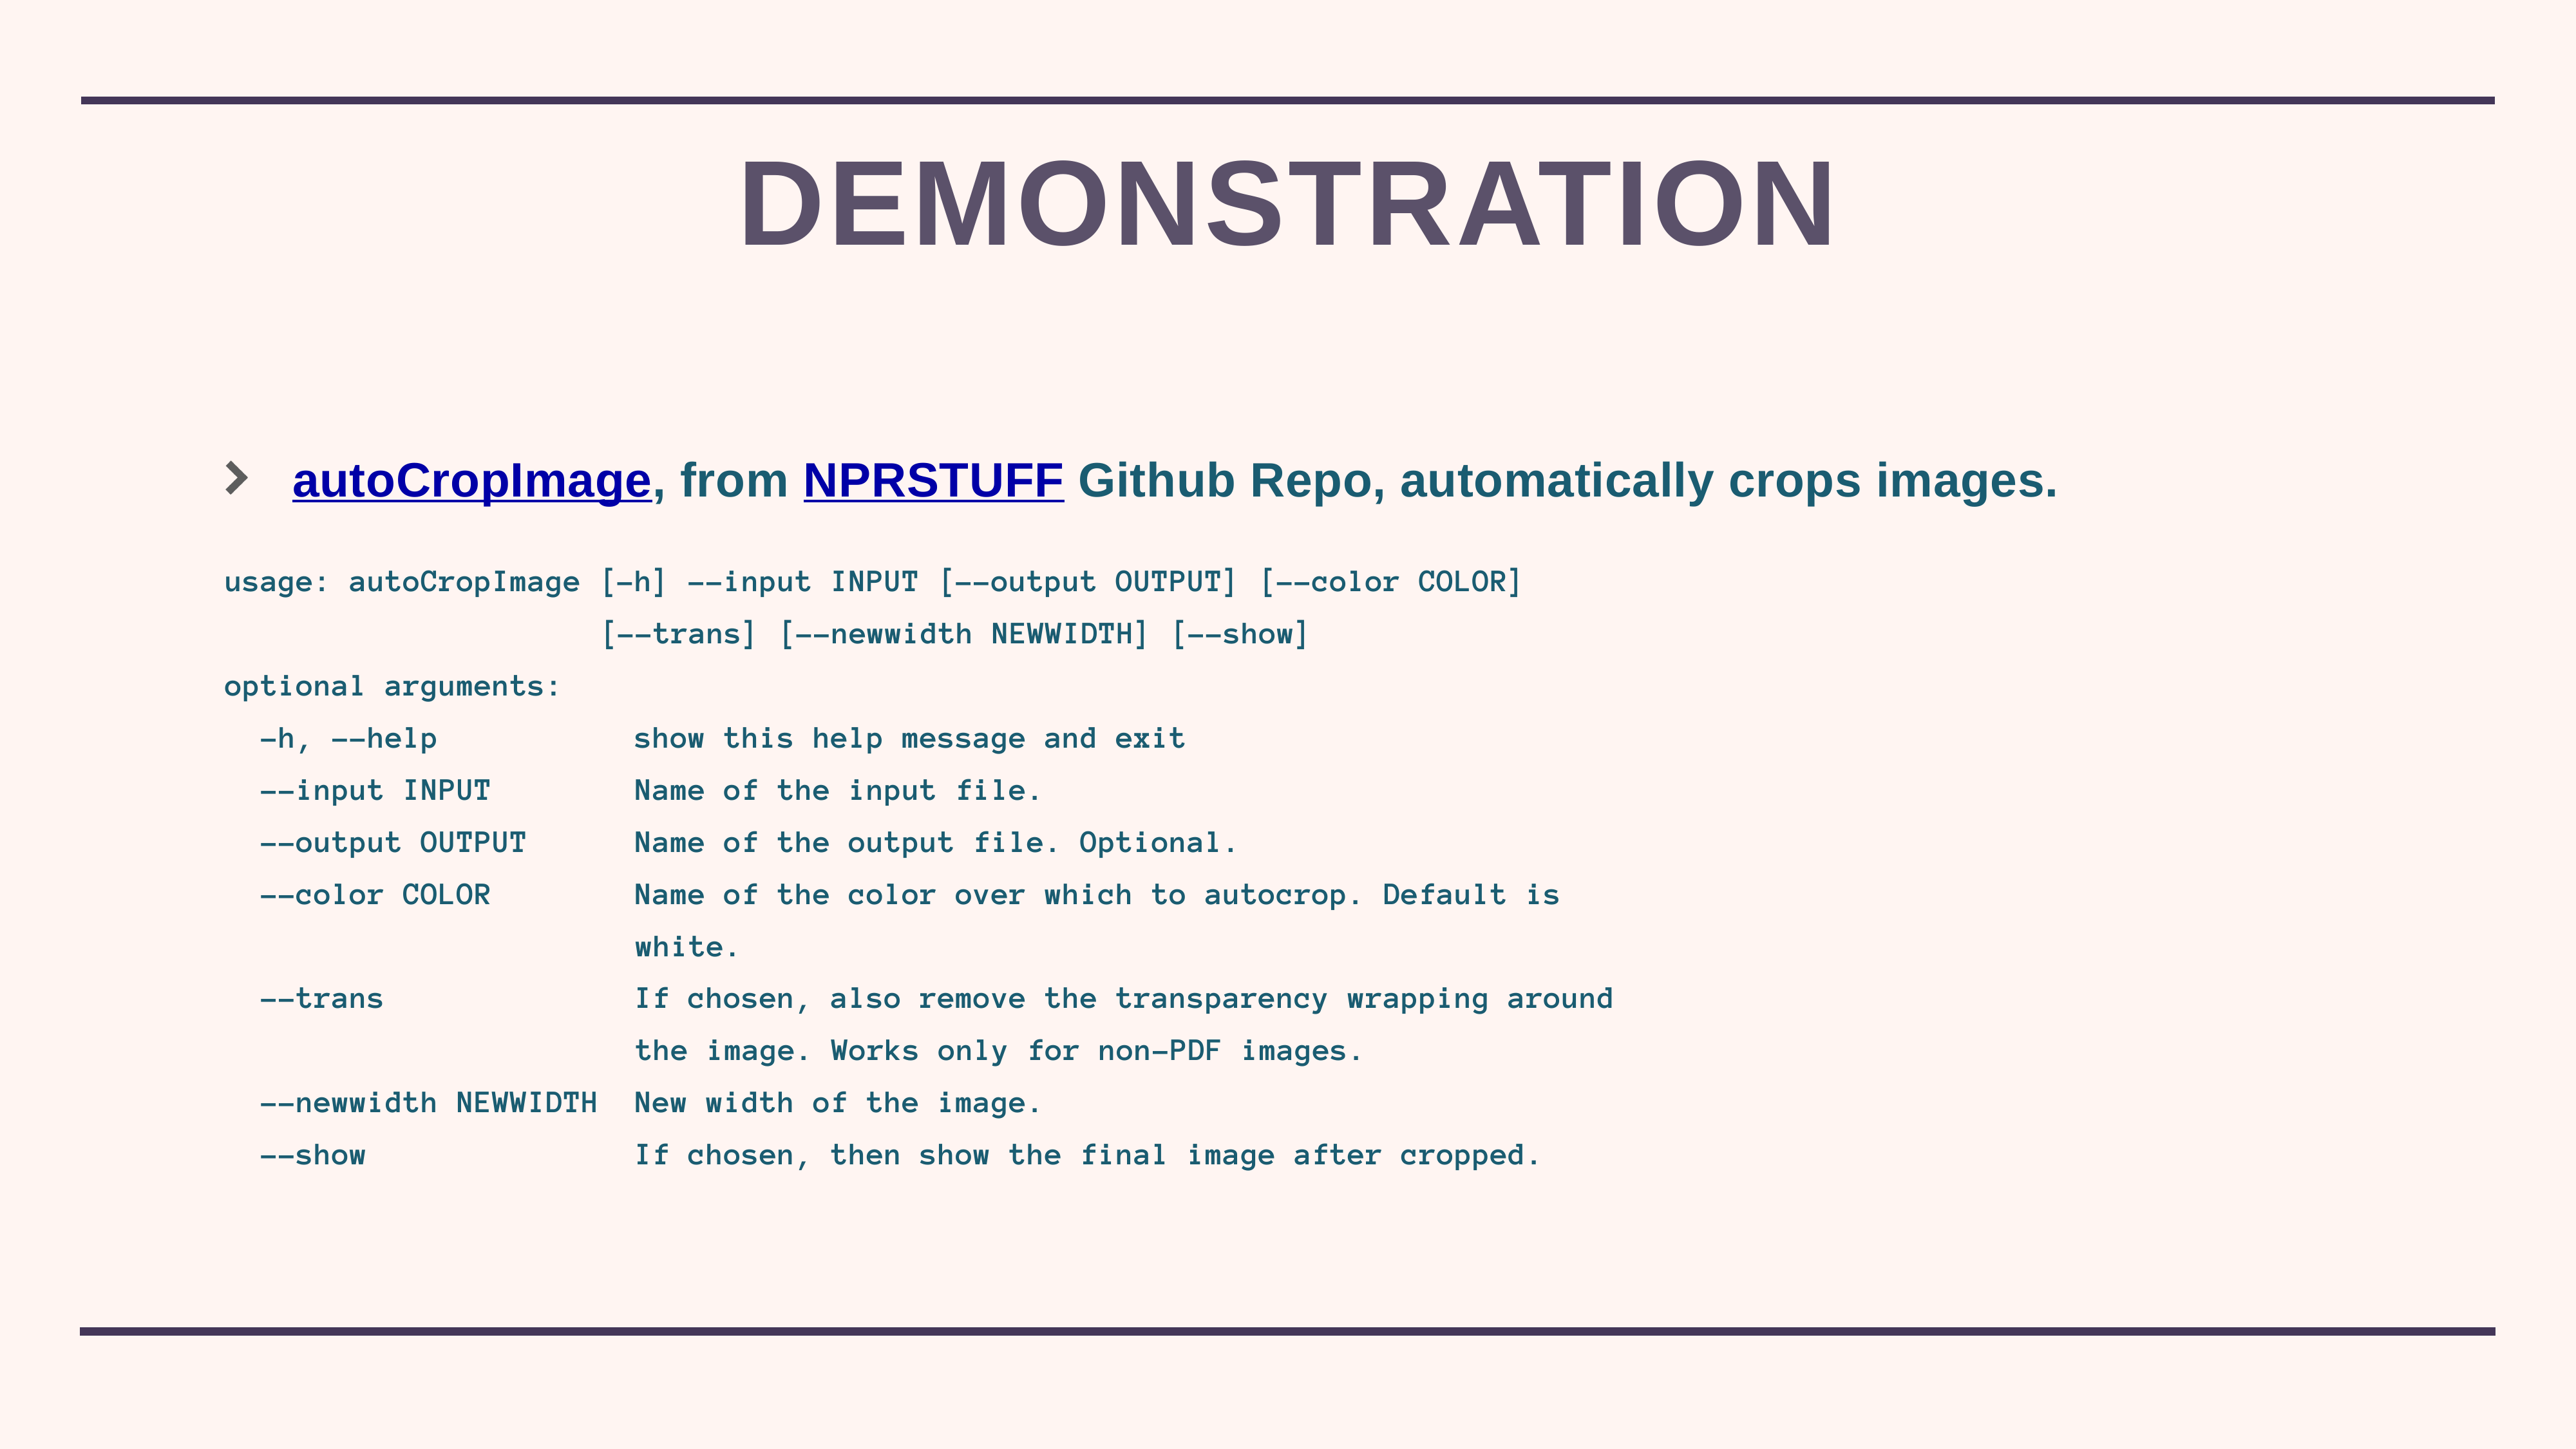

# DEMonstration
autoCropImage, from NPRSTUFF Github Repo, automatically crops images.
usage: autoCropImage [-h] --input INPUT [--output OUTPUT] [--color COLOR]
                     [--trans] [--newwidth NEWWIDTH] [--show]
optional arguments:
  -h, --help           show this help message and exit
  --input INPUT        Name of the input file.
  --output OUTPUT      Name of the output file. Optional.
  --color COLOR        Name of the color over which to autocrop. Default is
                       white.
  --trans              If chosen, also remove the transparency wrapping around
                       the image. Works only for non-PDF images.
  --newwidth NEWWIDTH  New width of the image.
  --show               If chosen, then show the final image after cropped.